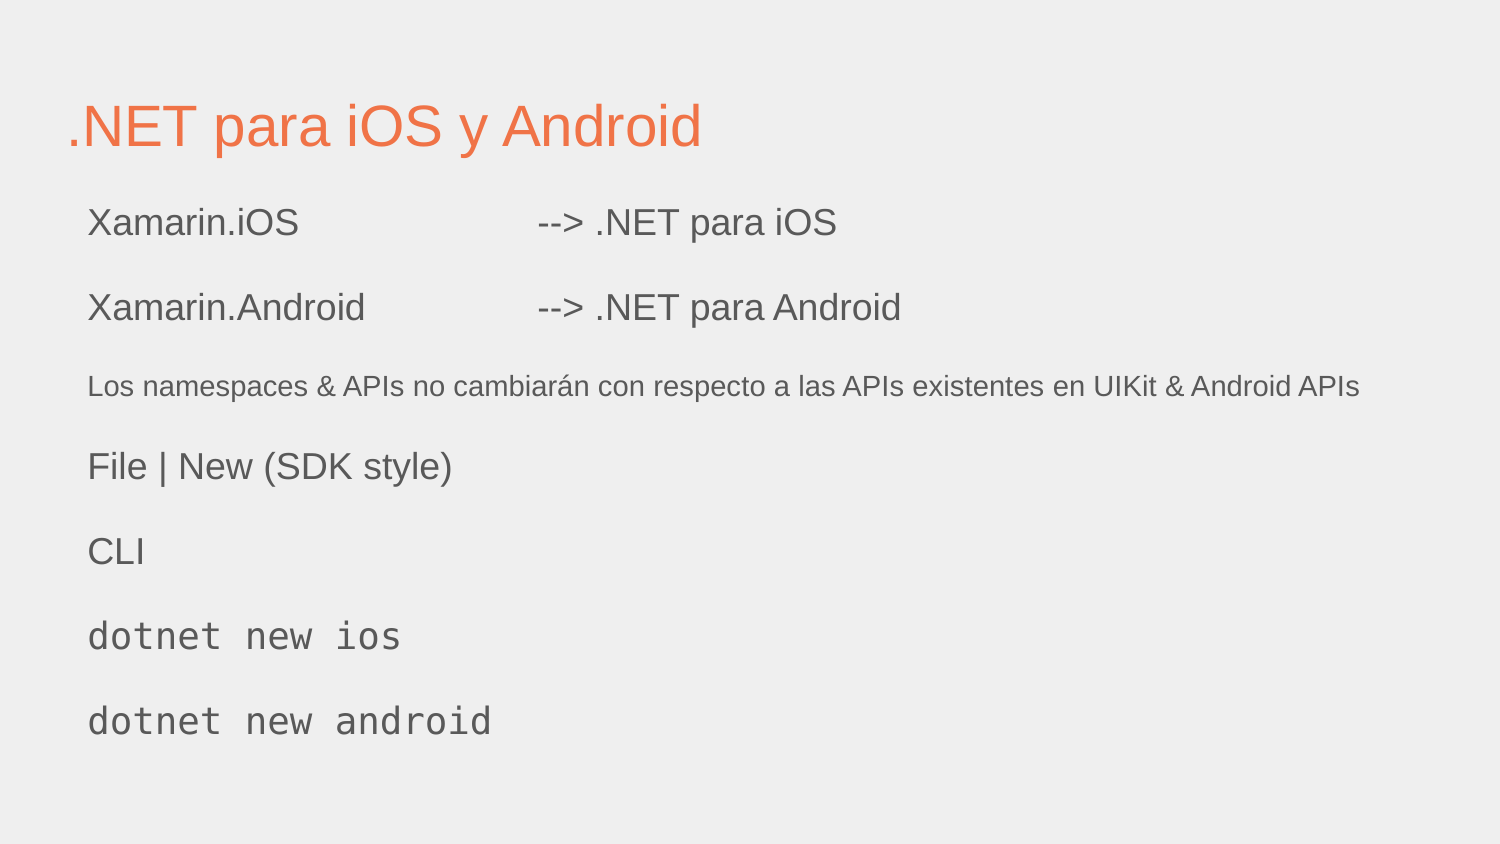

# .NET para iOS y Android
Xamarin.iOS 		--> .NET para iOS
Xamarin.Android 		--> .NET para Android
Los namespaces & APIs no cambiarán con respecto a las APIs existentes en UIKit & Android APIs
File | New (SDK style)
CLI
dotnet new ios
dotnet new android